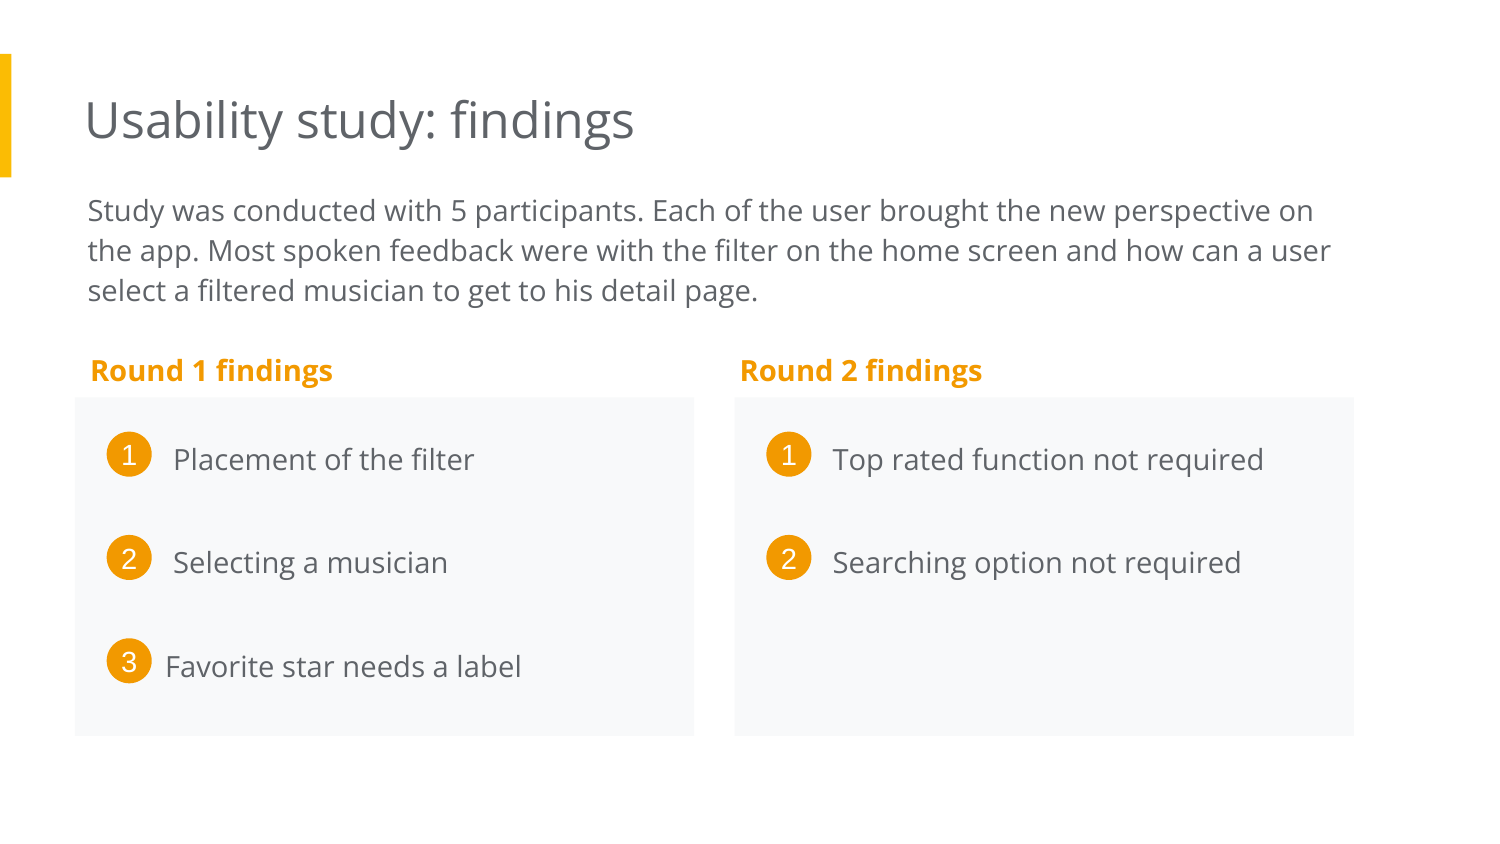

Usability study: findings
Study was conducted with 5 participants. Each of the user brought the new perspective on the app. Most spoken feedback were with the filter on the home screen and how can a user select a filtered musician to get to his detail page.

Round 1 findings
Round 2 findings

Placement of the filter
Top rated function not required
1
1
Selecting a musician
Searching option not required
2
2
Favorite star needs a label
3